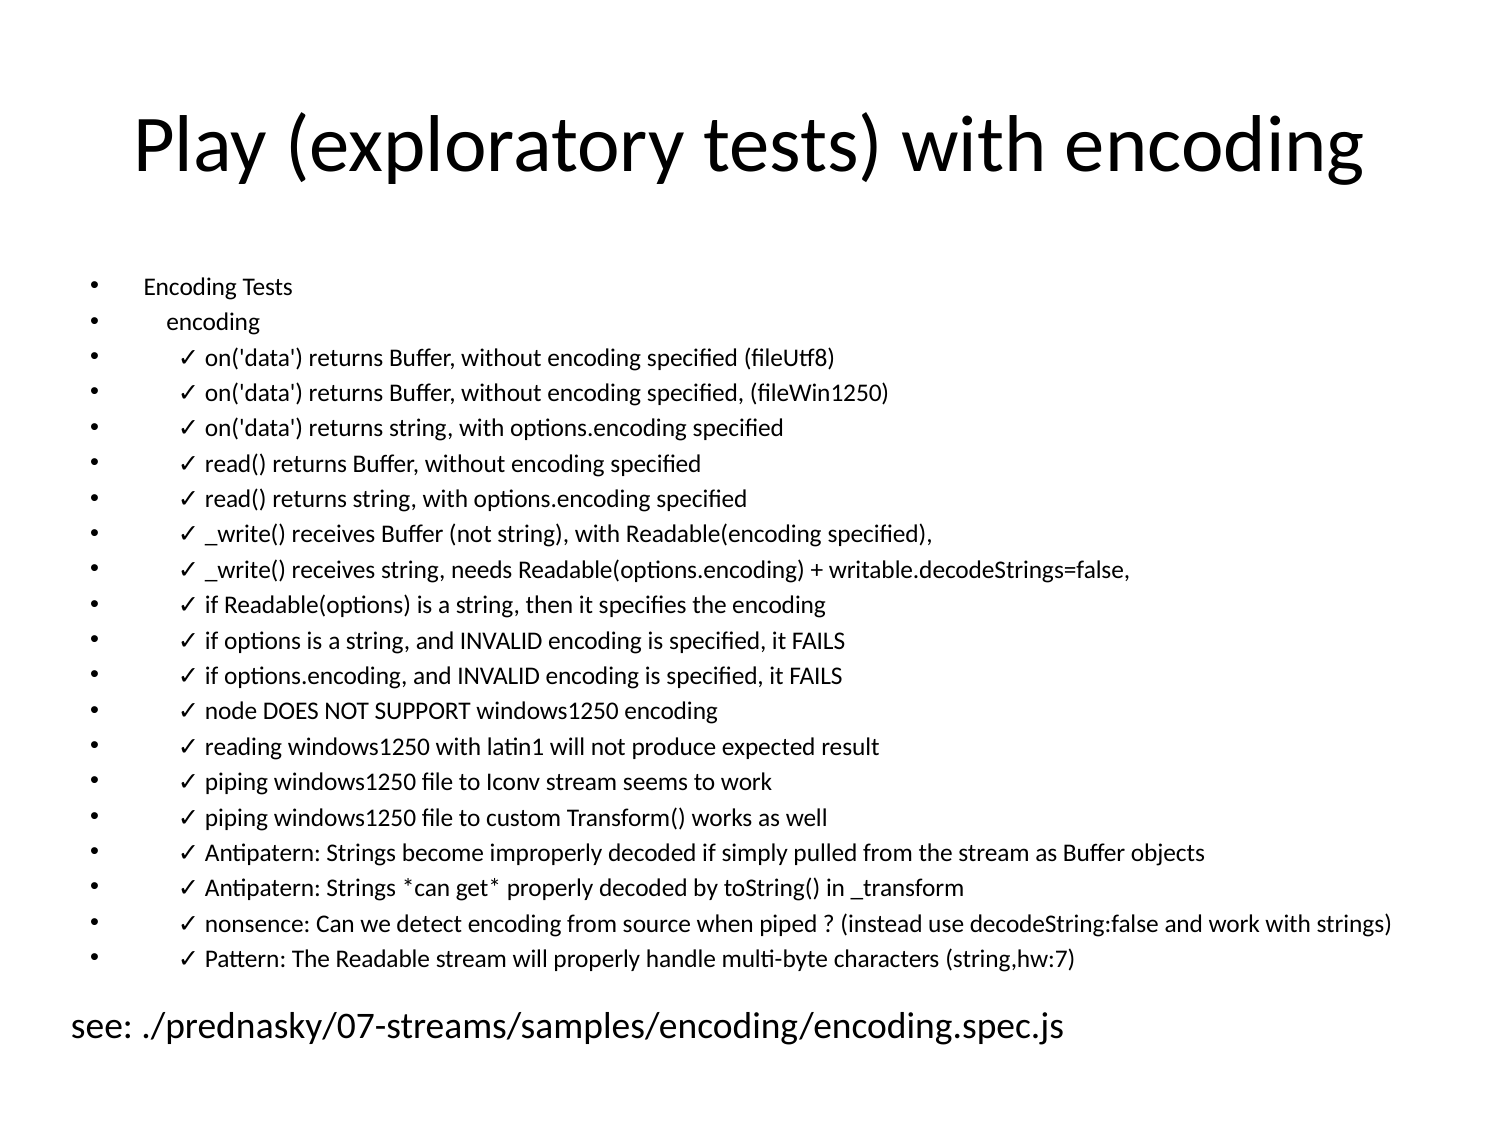

# Play (exploratory tests) with encoding
Encoding Tests
    encoding
      ✓ on('data') returns Buffer, without encoding specified (fileUtf8)
      ✓ on('data') returns Buffer, without encoding specified, (fileWin1250)
      ✓ on('data') returns string, with options.encoding specified
      ✓ read() returns Buffer, without encoding specified
      ✓ read() returns string, with options.encoding specified
      ✓ _write() receives Buffer (not string), with Readable(encoding specified),
      ✓ _write() receives string, needs Readable(options.encoding) + writable.decodeStrings=false,
      ✓ if Readable(options) is a string, then it specifies the encoding
      ✓ if options is a string, and INVALID encoding is specified, it FAILS
      ✓ if options.encoding, and INVALID encoding is specified, it FAILS
      ✓ node DOES NOT SUPPORT windows1250 encoding
      ✓ reading windows1250 with latin1 will not produce expected result
      ✓ piping windows1250 file to Iconv stream seems to work
      ✓ piping windows1250 file to custom Transform() works as well
      ✓ Antipatern: Strings become improperly decoded if simply pulled from the stream as Buffer objects
      ✓ Antipatern: Strings *can get* properly decoded by toString() in _transform
      ✓ nonsence: Can we detect encoding from source when piped ? (instead use decodeString:false and work with strings)
      ✓ Pattern: The Readable stream will properly handle multi-byte characters (string,hw:7)
see: ./prednasky/07-streams/samples/encoding/encoding.spec.js